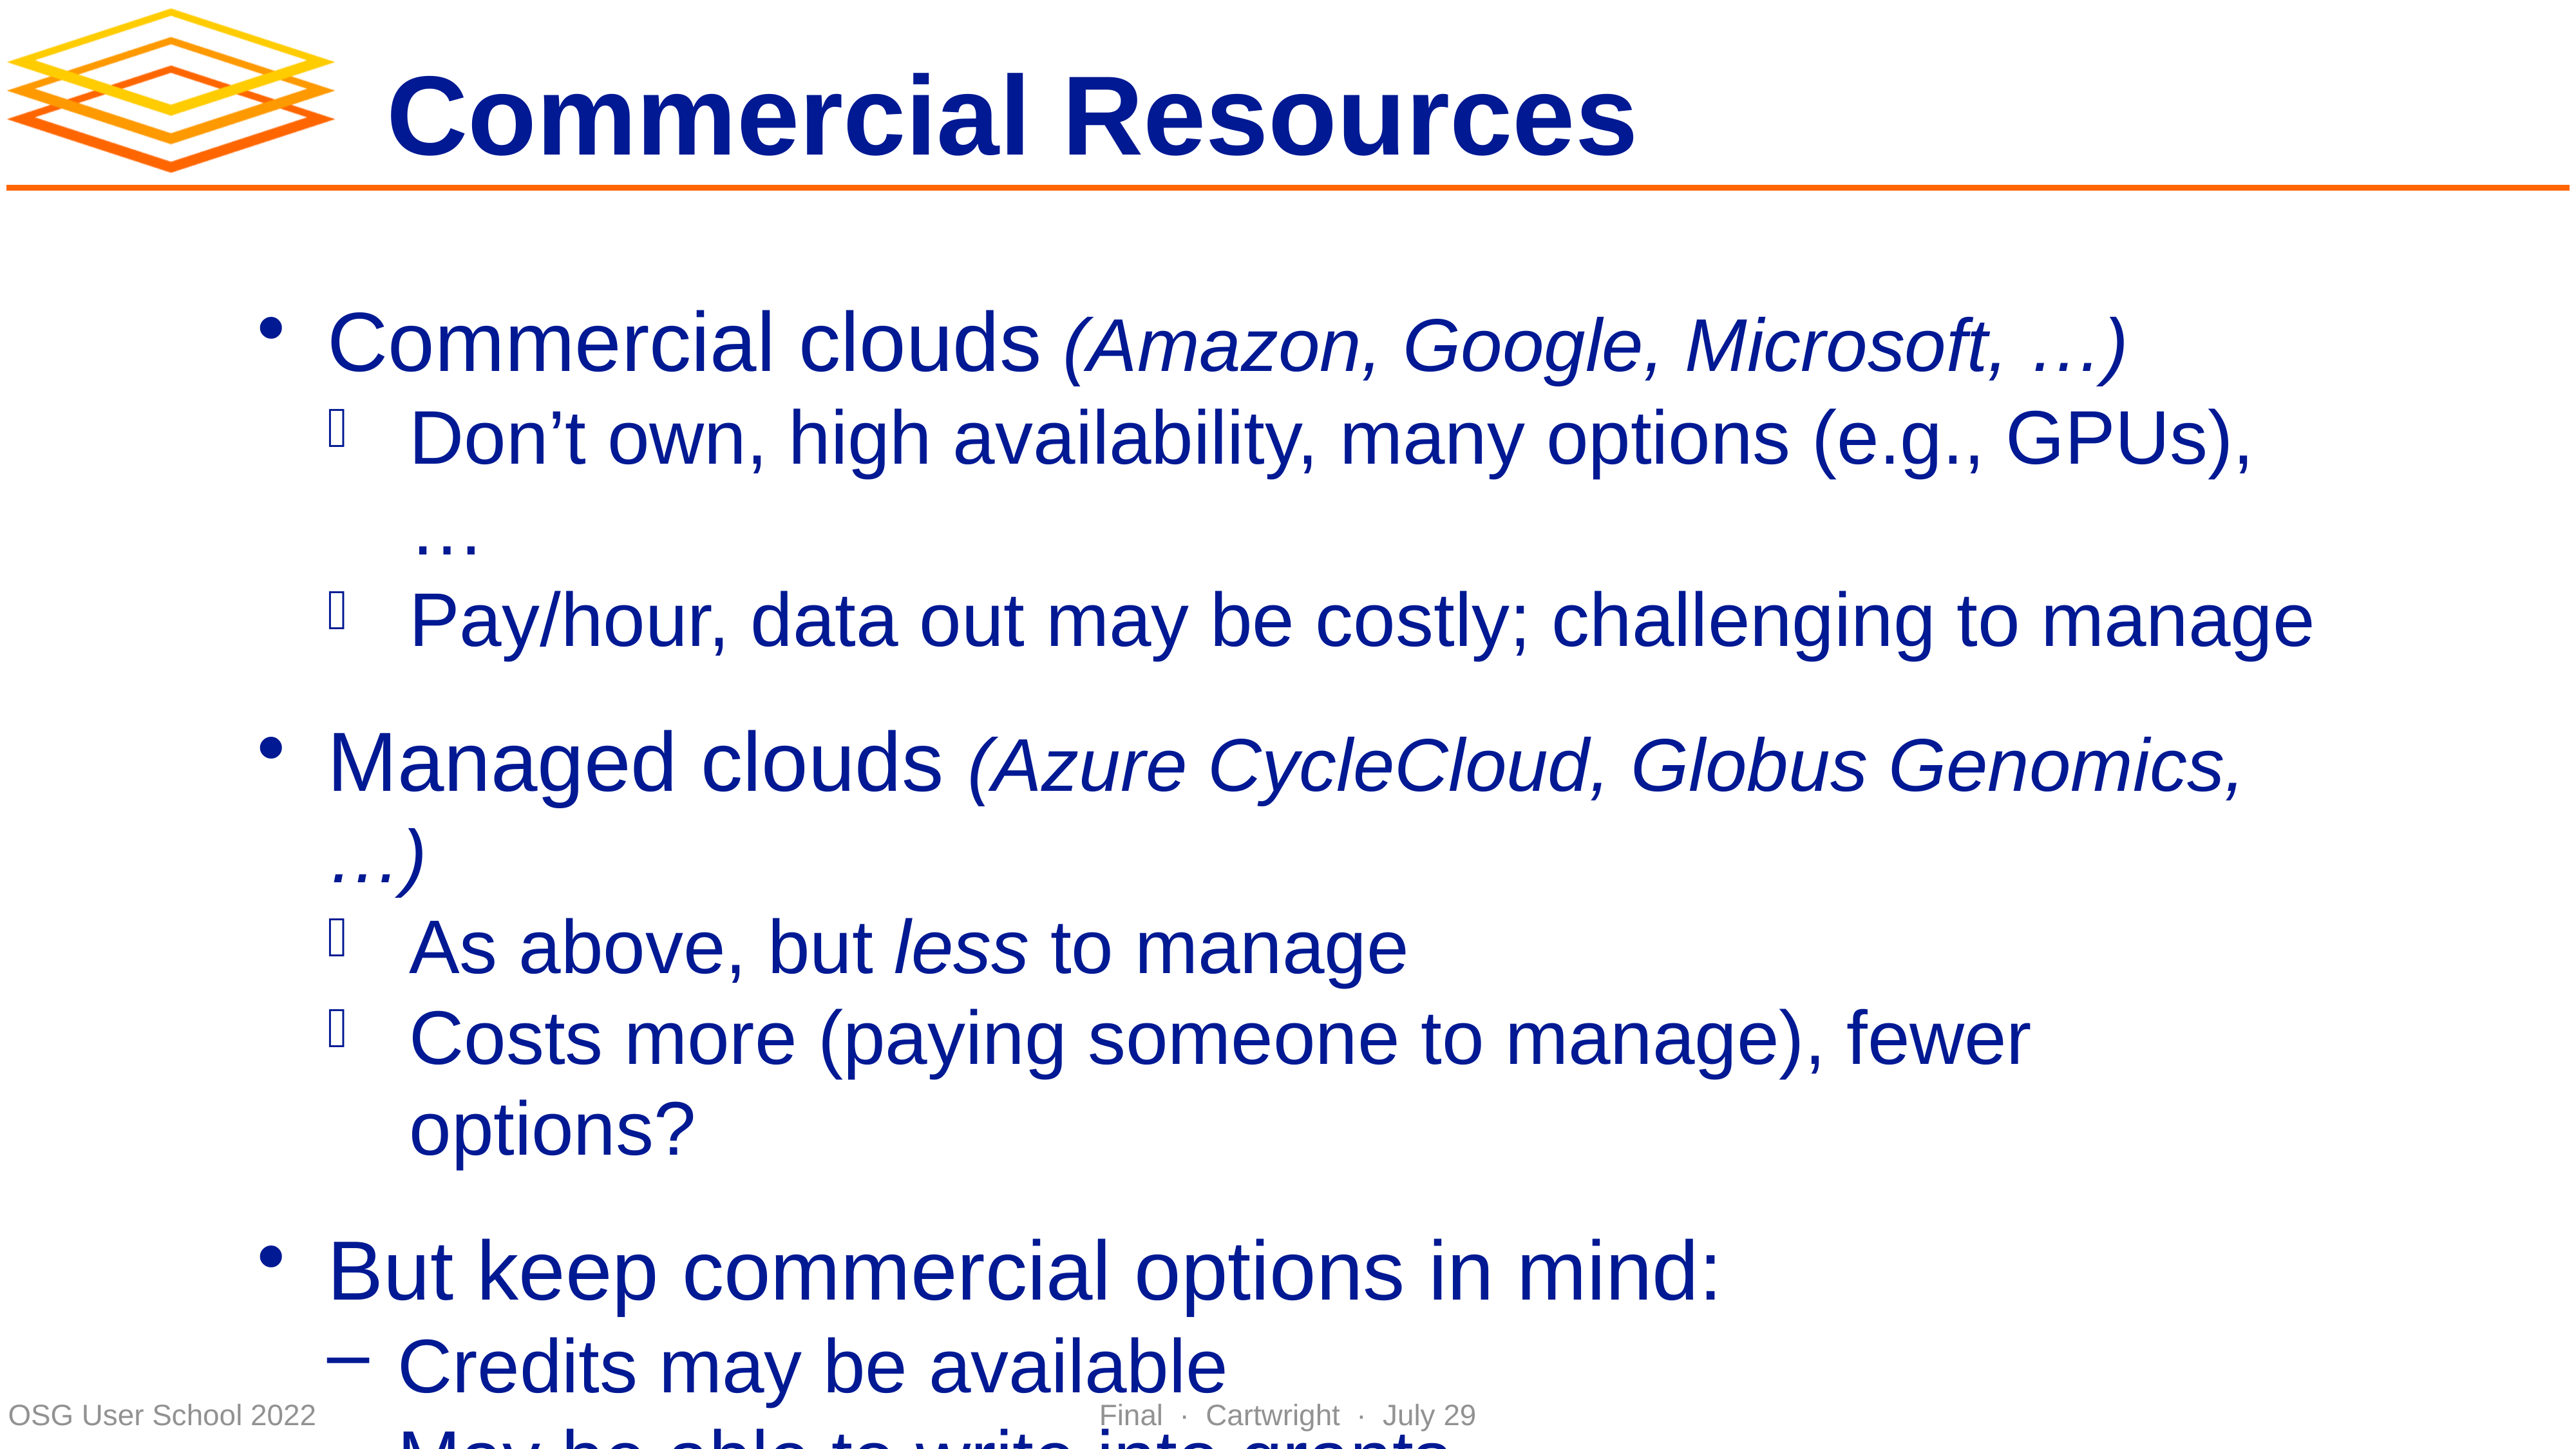

# Commercial Resources
Commercial clouds (Amazon, Google, Microsoft, …)
Don’t own, high availability, many options (e.g., GPUs), …
Pay/hour, data out may be costly; challenging to manage
Managed clouds (Azure CycleCloud, Globus Genomics, …)
As above, but less to manage
Costs more (paying someone to manage), fewer options?
But keep commercial options in mind:
Credits may be available
May be able to write into grants
May be helpful for burst of activity (e.g., for a deadline)
41